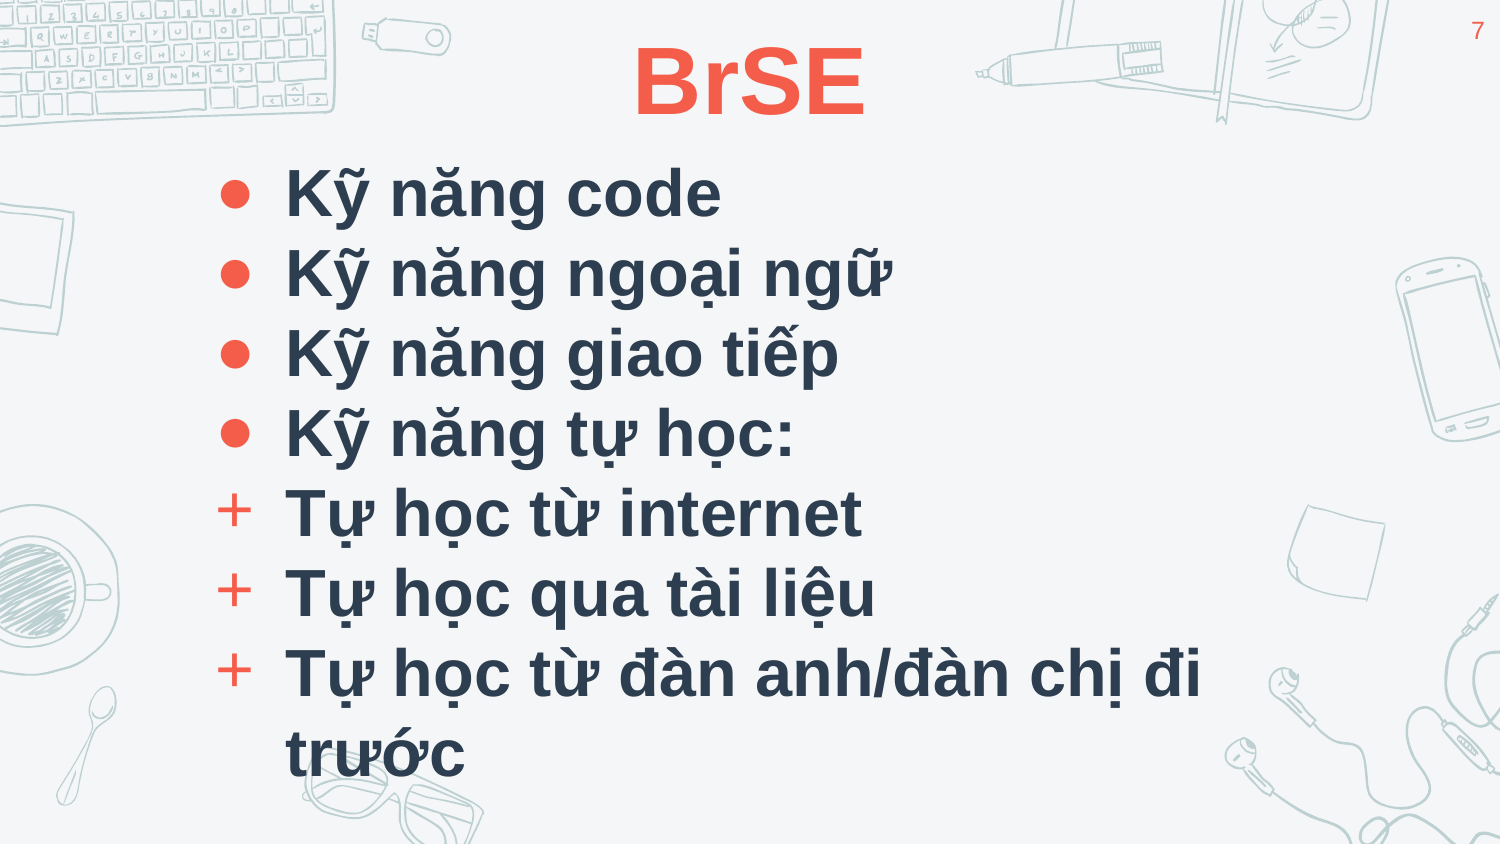

7
# BrSE
Kỹ năng code
Kỹ năng ngoại ngữ
Kỹ năng giao tiếp
Kỹ năng tự học:
Tự học từ internet
Tự học qua tài liệu
Tự học từ đàn anh/đàn chị đi trước